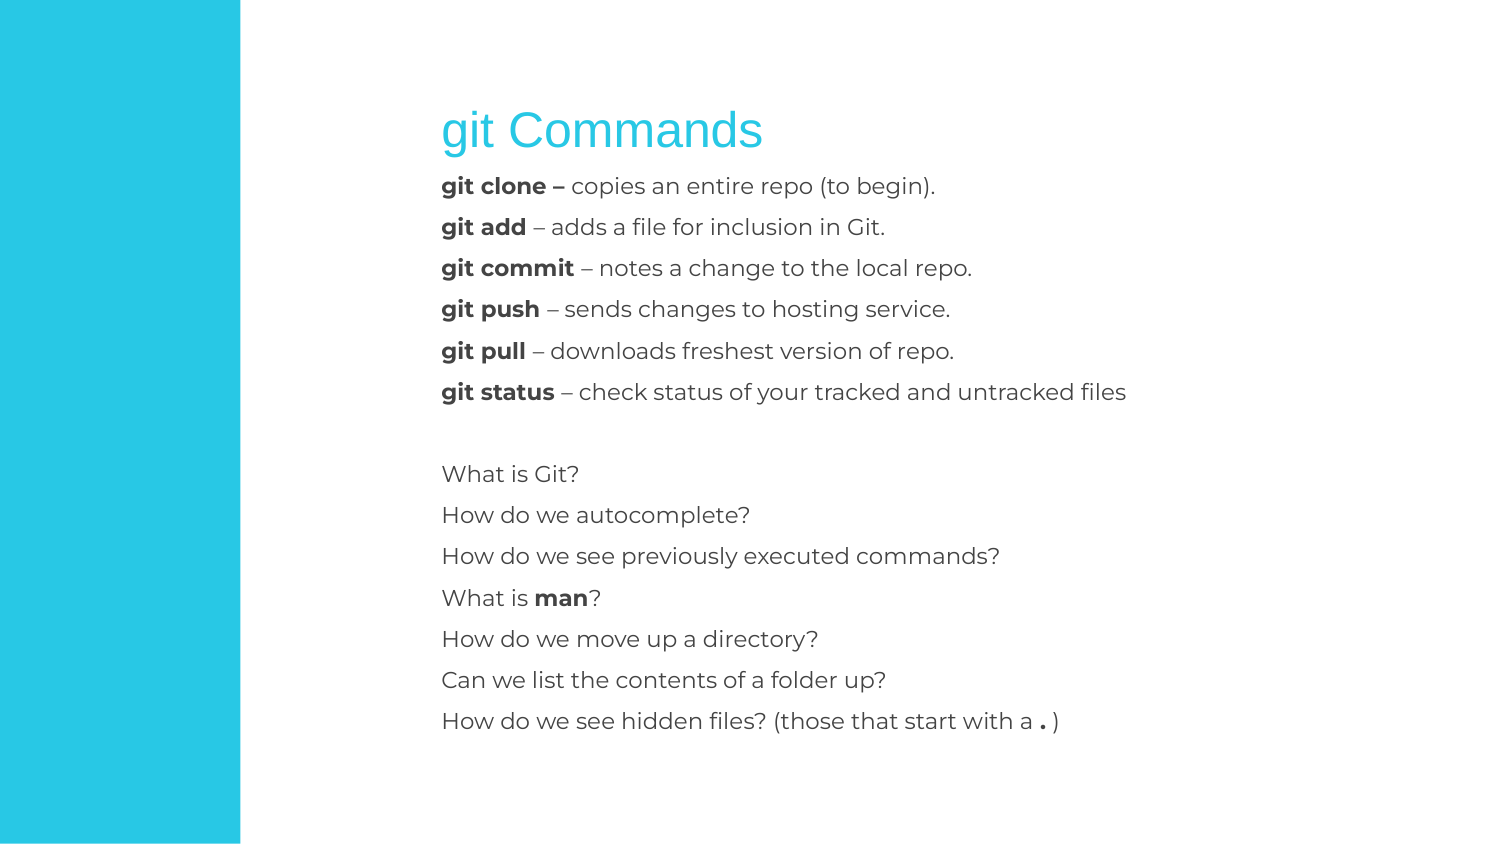

git Commands
git clone – copies an entire repo (to begin).
git add – adds a file for inclusion in Git.
git commit – notes a change to the local repo.
git push – sends changes to hosting service.
git pull – downloads freshest version of repo.
git status – check status of your tracked and untracked files

What is Git?
How do we autocomplete?
How do we see previously executed commands?
What is man?
How do we move up a directory?
Can we list the contents of a folder up?
How do we see hidden files? (those that start with a . )